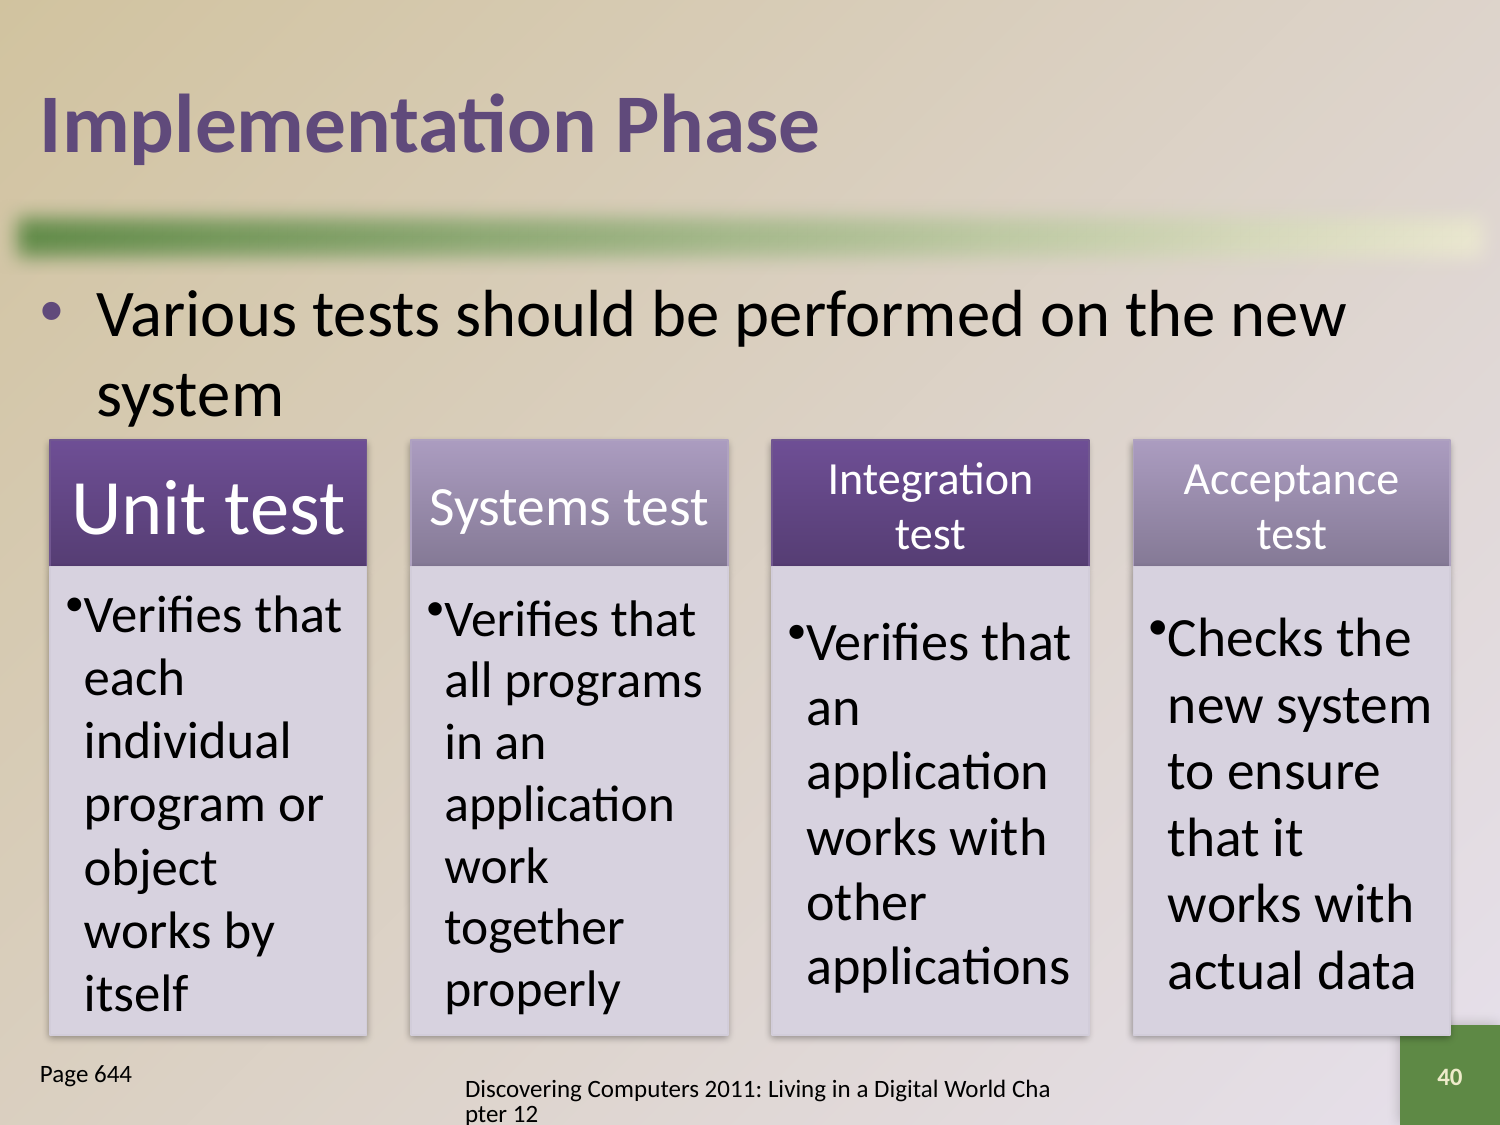

# Implementation Phase
Various tests should be performed on the new system
Unit test
Verifies that each individual program or object works by itself
Systems test
Verifies that all programs in an application work together properly
Integration test
Verifies that an application works with other applications
Acceptance test
Checks the new system to ensure that it works with actual data
40
Page 644
Discovering Computers 2011: Living in a Digital World Chapter 12